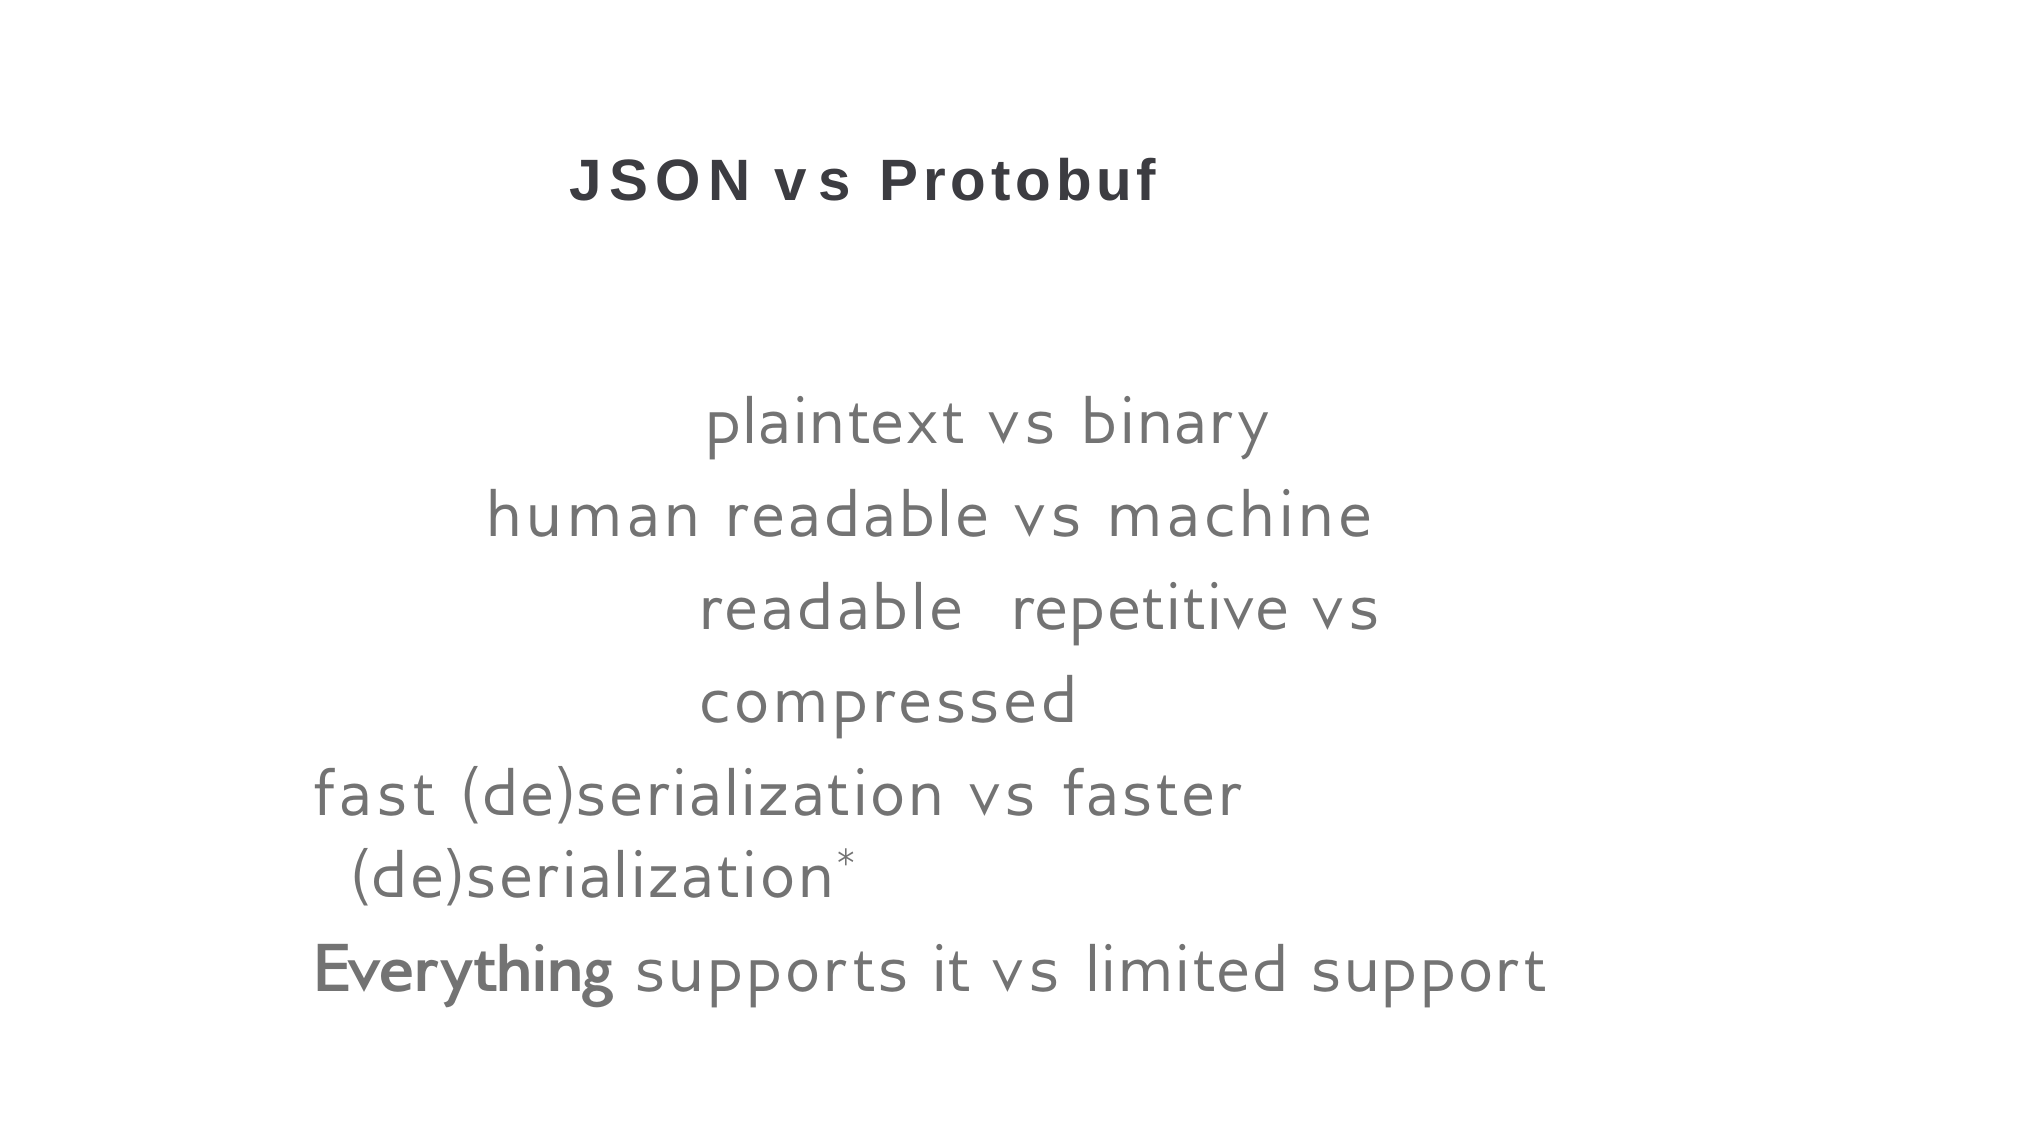

# JSON vs Protobuf
plaintext vs binary
human readable vs machine readable  repetitive vs compressed
fast (de)serialization vs faster (de)serialization*
Everything supports it vs limited support